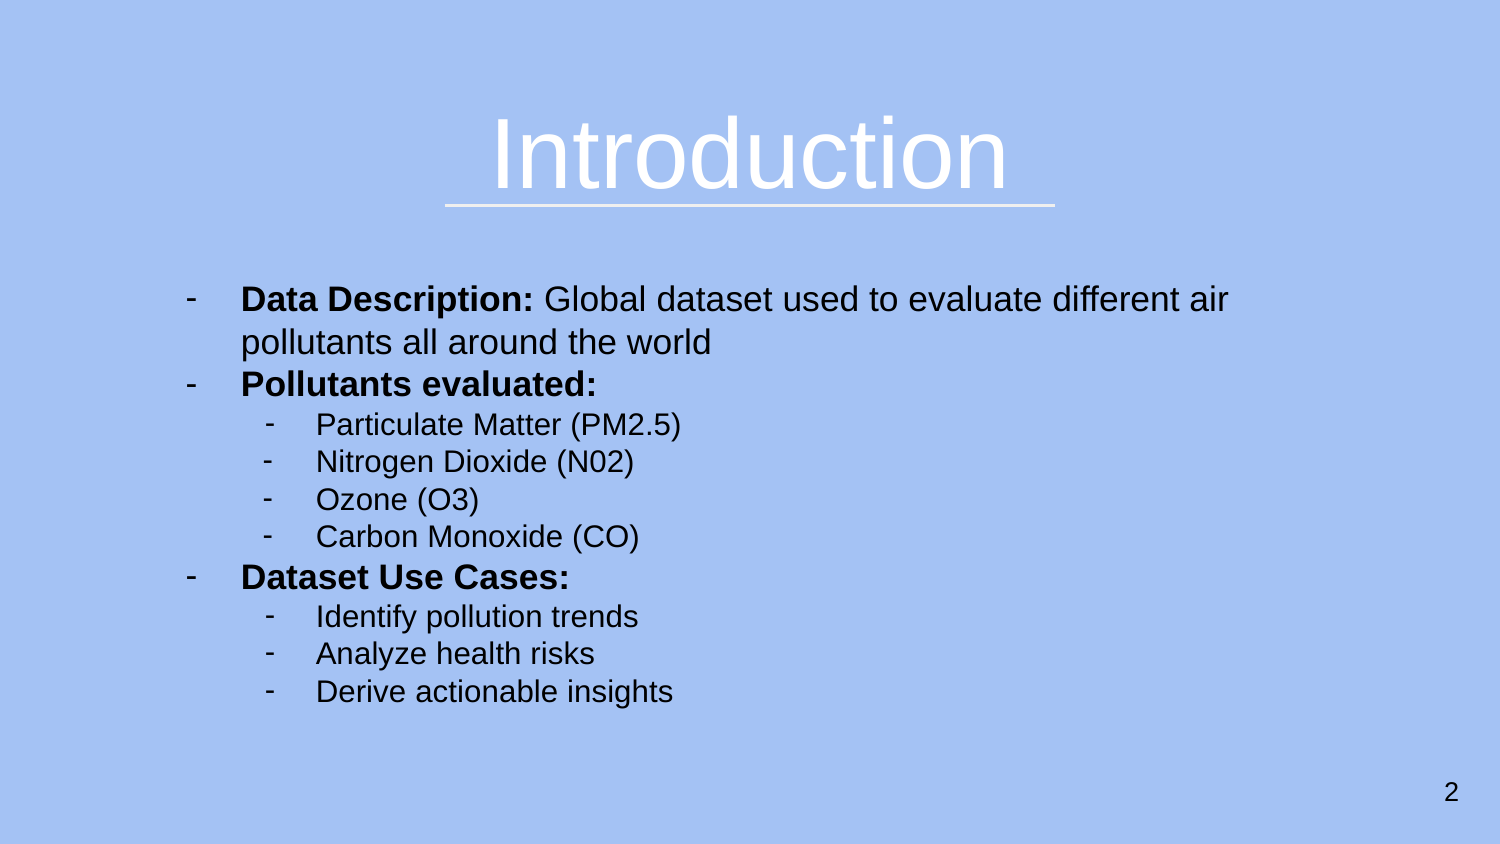

# Introduction
Data Description: Global dataset used to evaluate different air pollutants all around the world
Pollutants evaluated:
Particulate Matter (PM2.5)
Nitrogen Dioxide (N02)
Ozone (O3)
Carbon Monoxide (CO)
Dataset Use Cases:
Identify pollution trends
Analyze health risks
Derive actionable insights
2